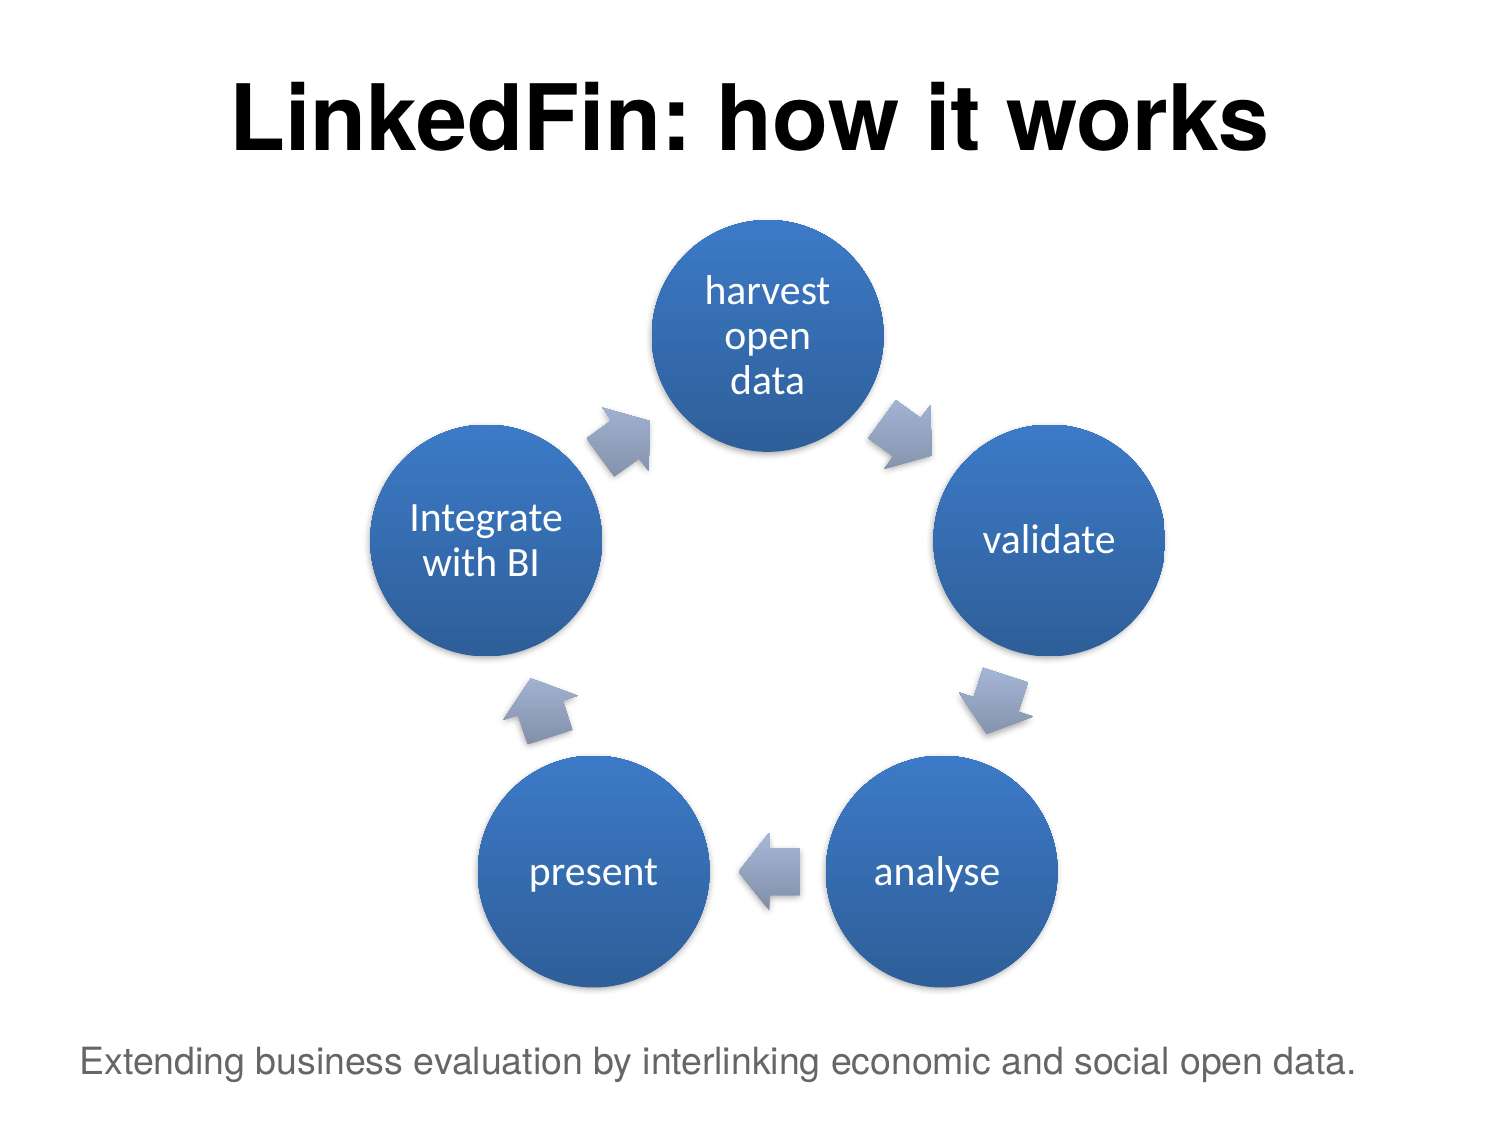

# LinkedFin: how it works
harvest open data

validate

analyse

present

Integrate with BI

Extending business evaluation by interlinking economic and social open data.